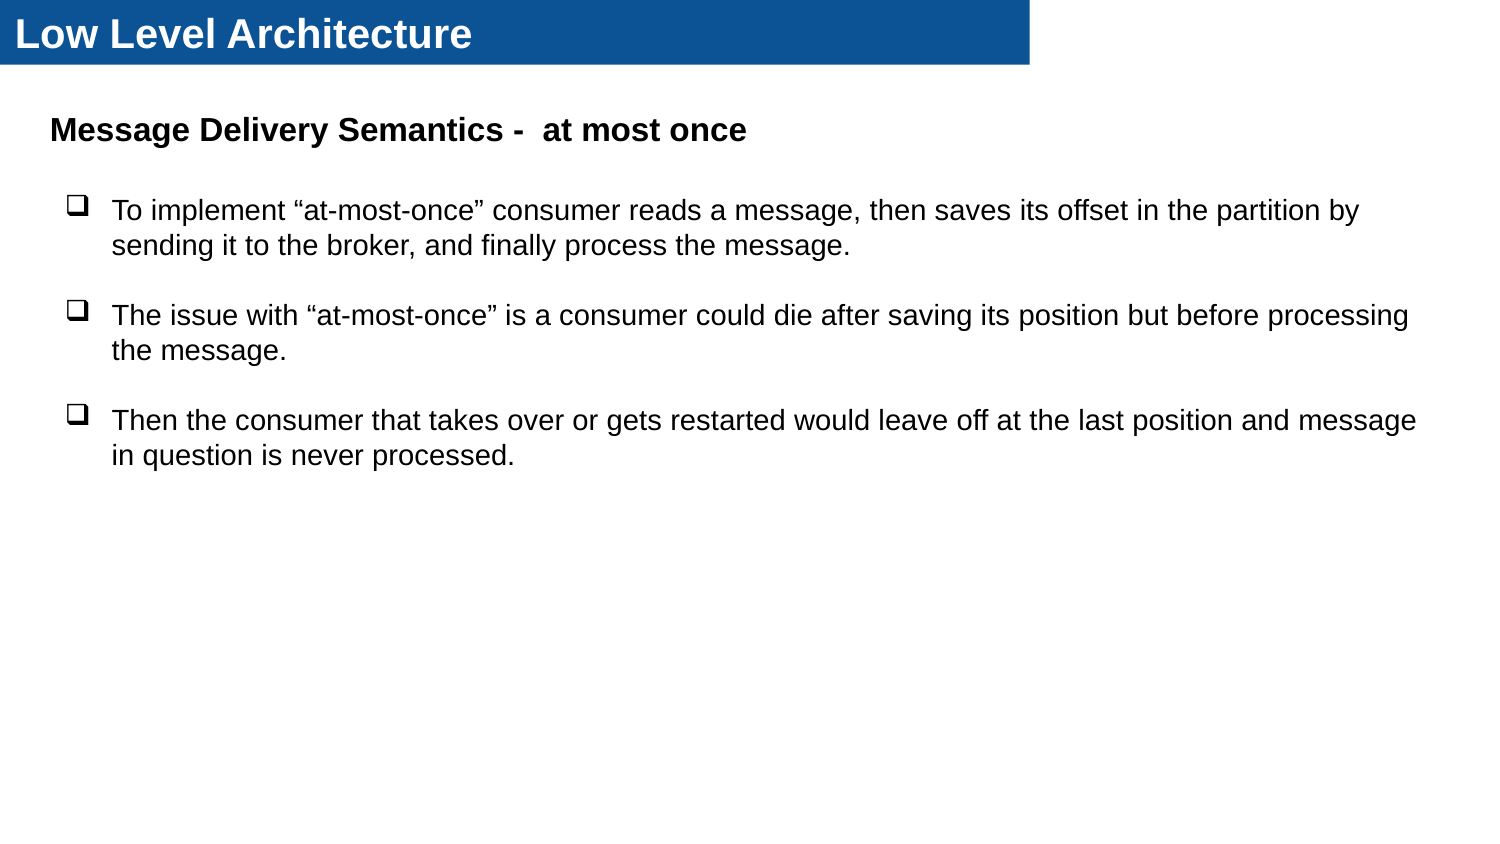

Low Level Architecture

Message Delivery Semantics -  at most once
To implement “at-most-once” consumer reads a message, then saves its offset in the partition by sending it to the broker, and finally process the message.

The issue with “at-most-once” is a consumer could die after saving its position but before processing the message.

Then the consumer that takes over or gets restarted would leave off at the last position and message in question is never processed.